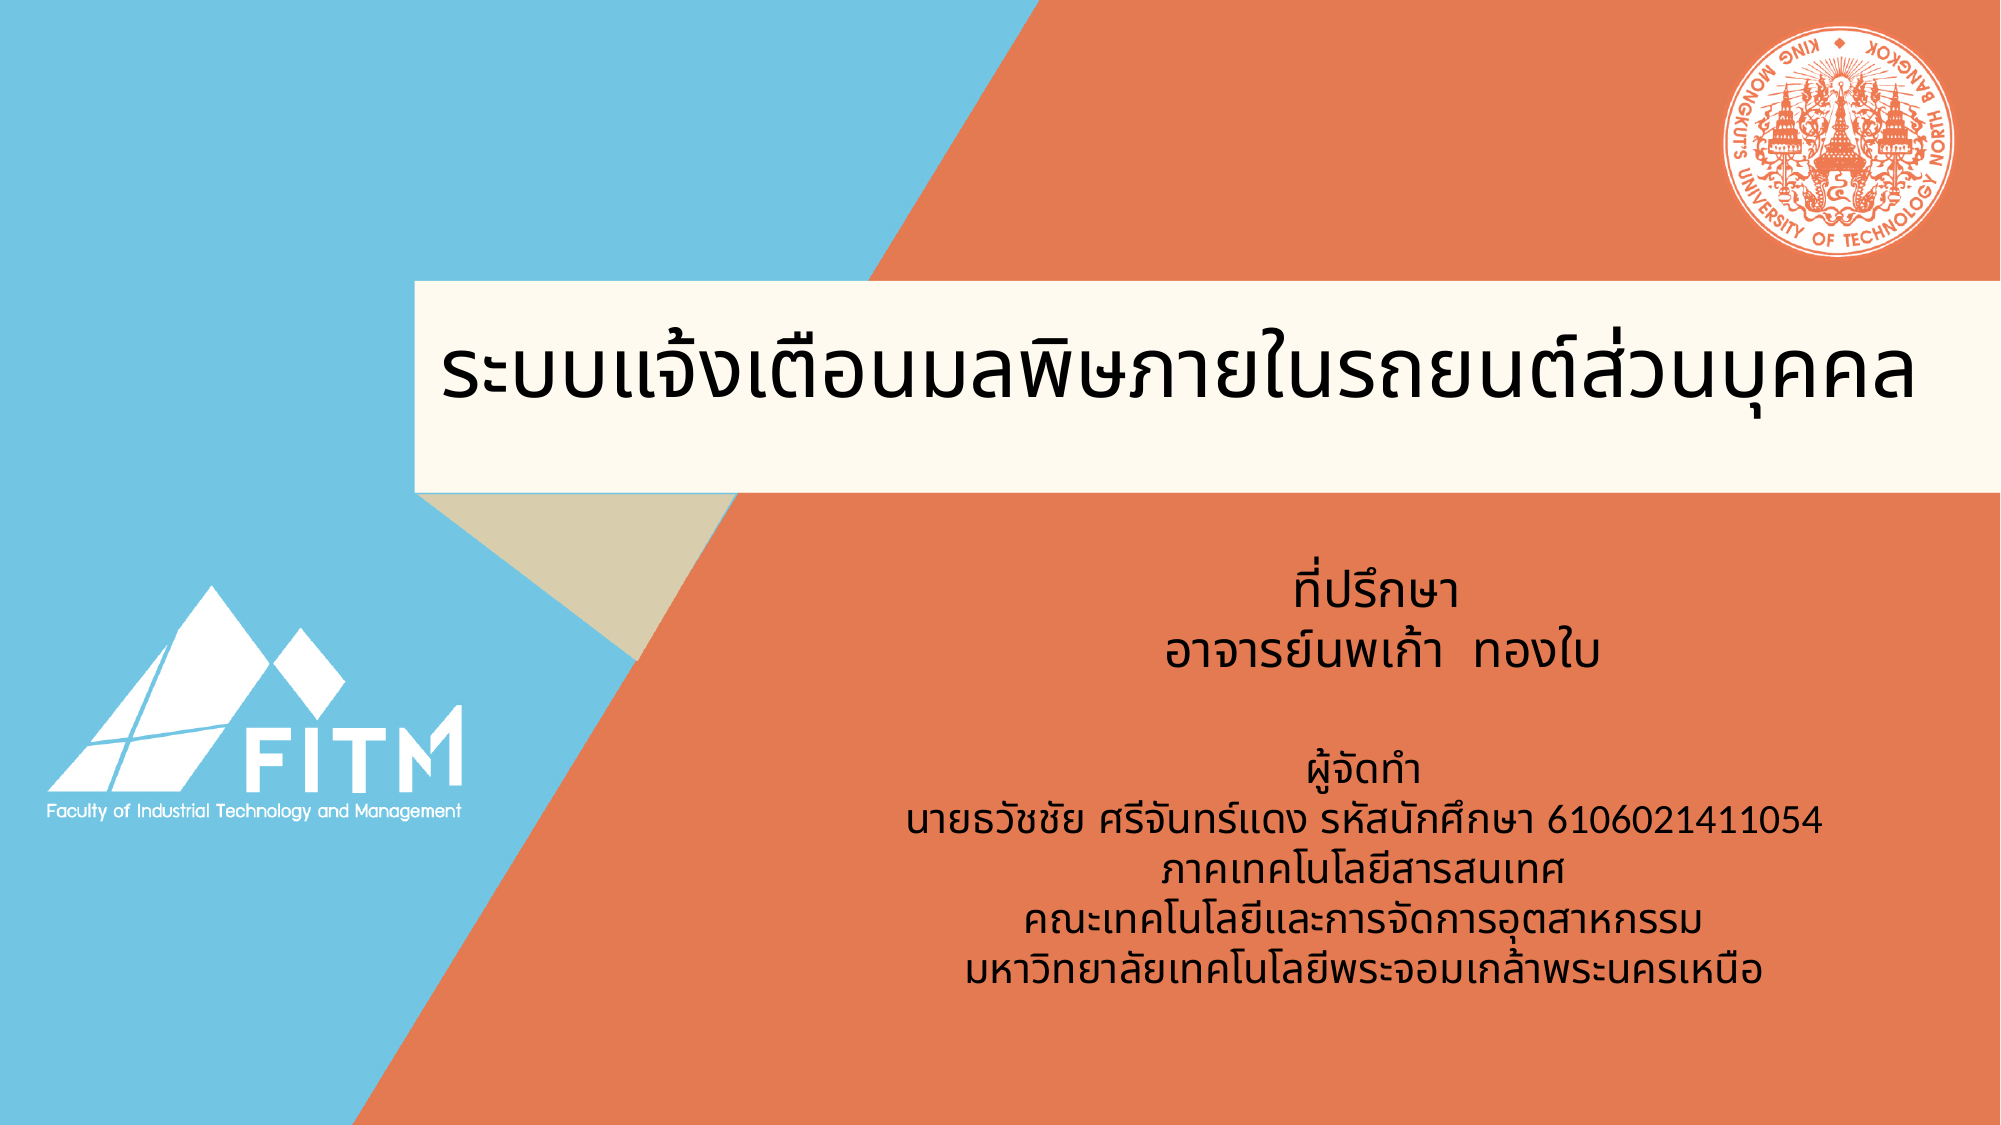

ระบบแจ้งเตือนมลพิษภายในรถยนต์ส่วนบุคคล
ที่ปรึกษา
อาจารย์นพเก้า  ทองใบ
ผู้จัดทำ
นายธวัชชัย ศรีจันทร์แดง รหัสนักศึกษา 6106021411054
ภาคเทคโนโลยีสารสนเทศ
คณะเทคโนโลยีและการจัดการอุตสาหกรรม
มหาวิทยาลัยเทคโนโลยีพระจอมเกล้าพระนครเหนือ